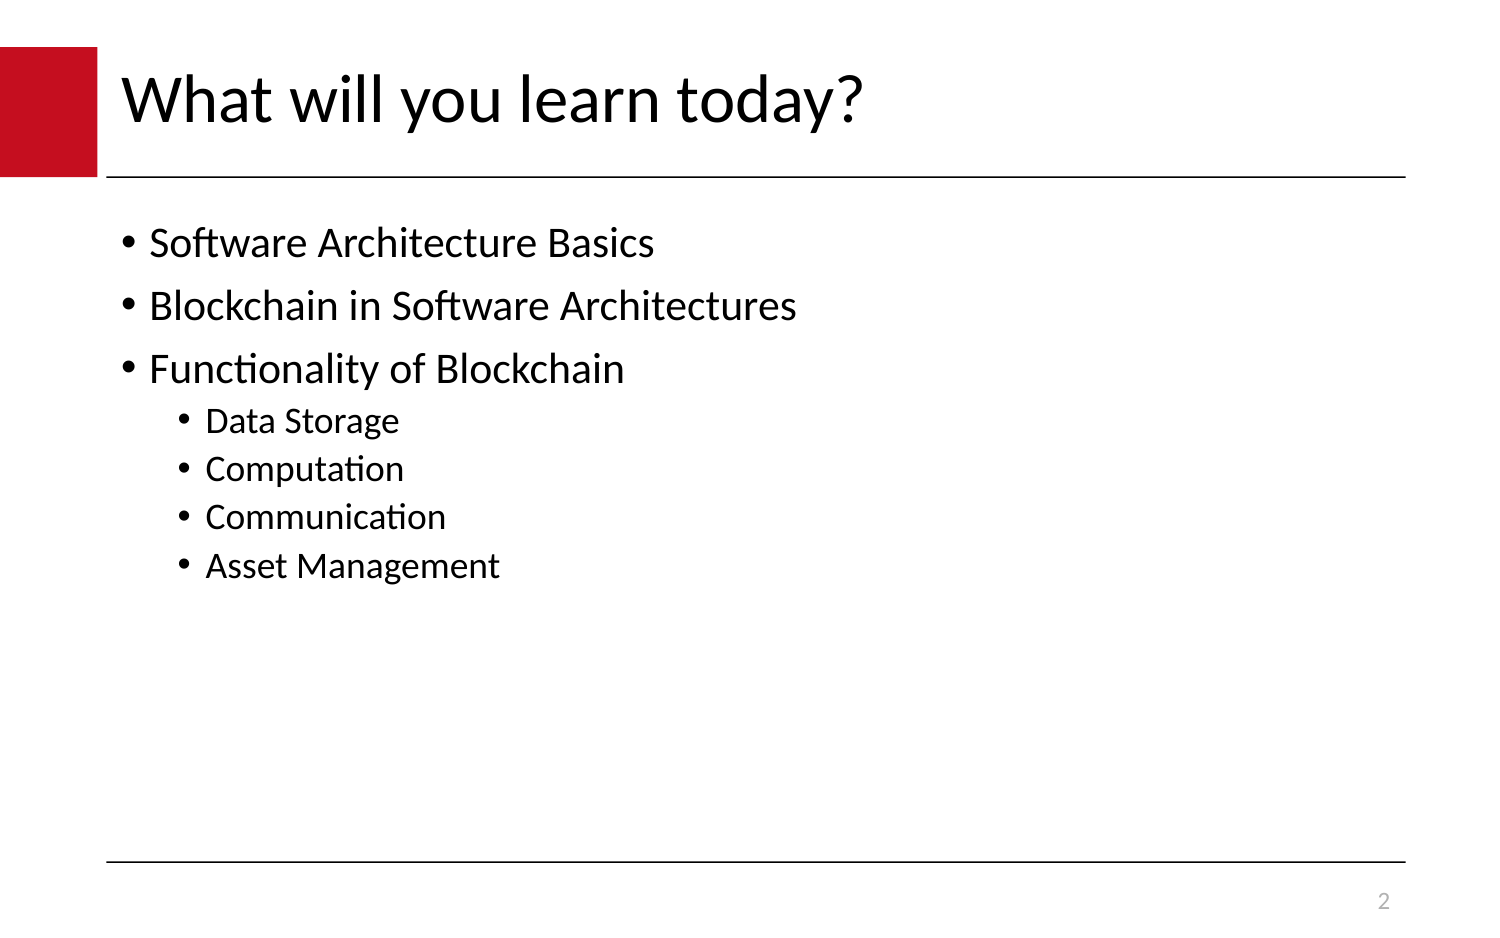

# What will you learn today?
Software Architecture Basics
Blockchain in Software Architectures
Functionality of Blockchain
Data Storage
Computation
Communication
Asset Management

2